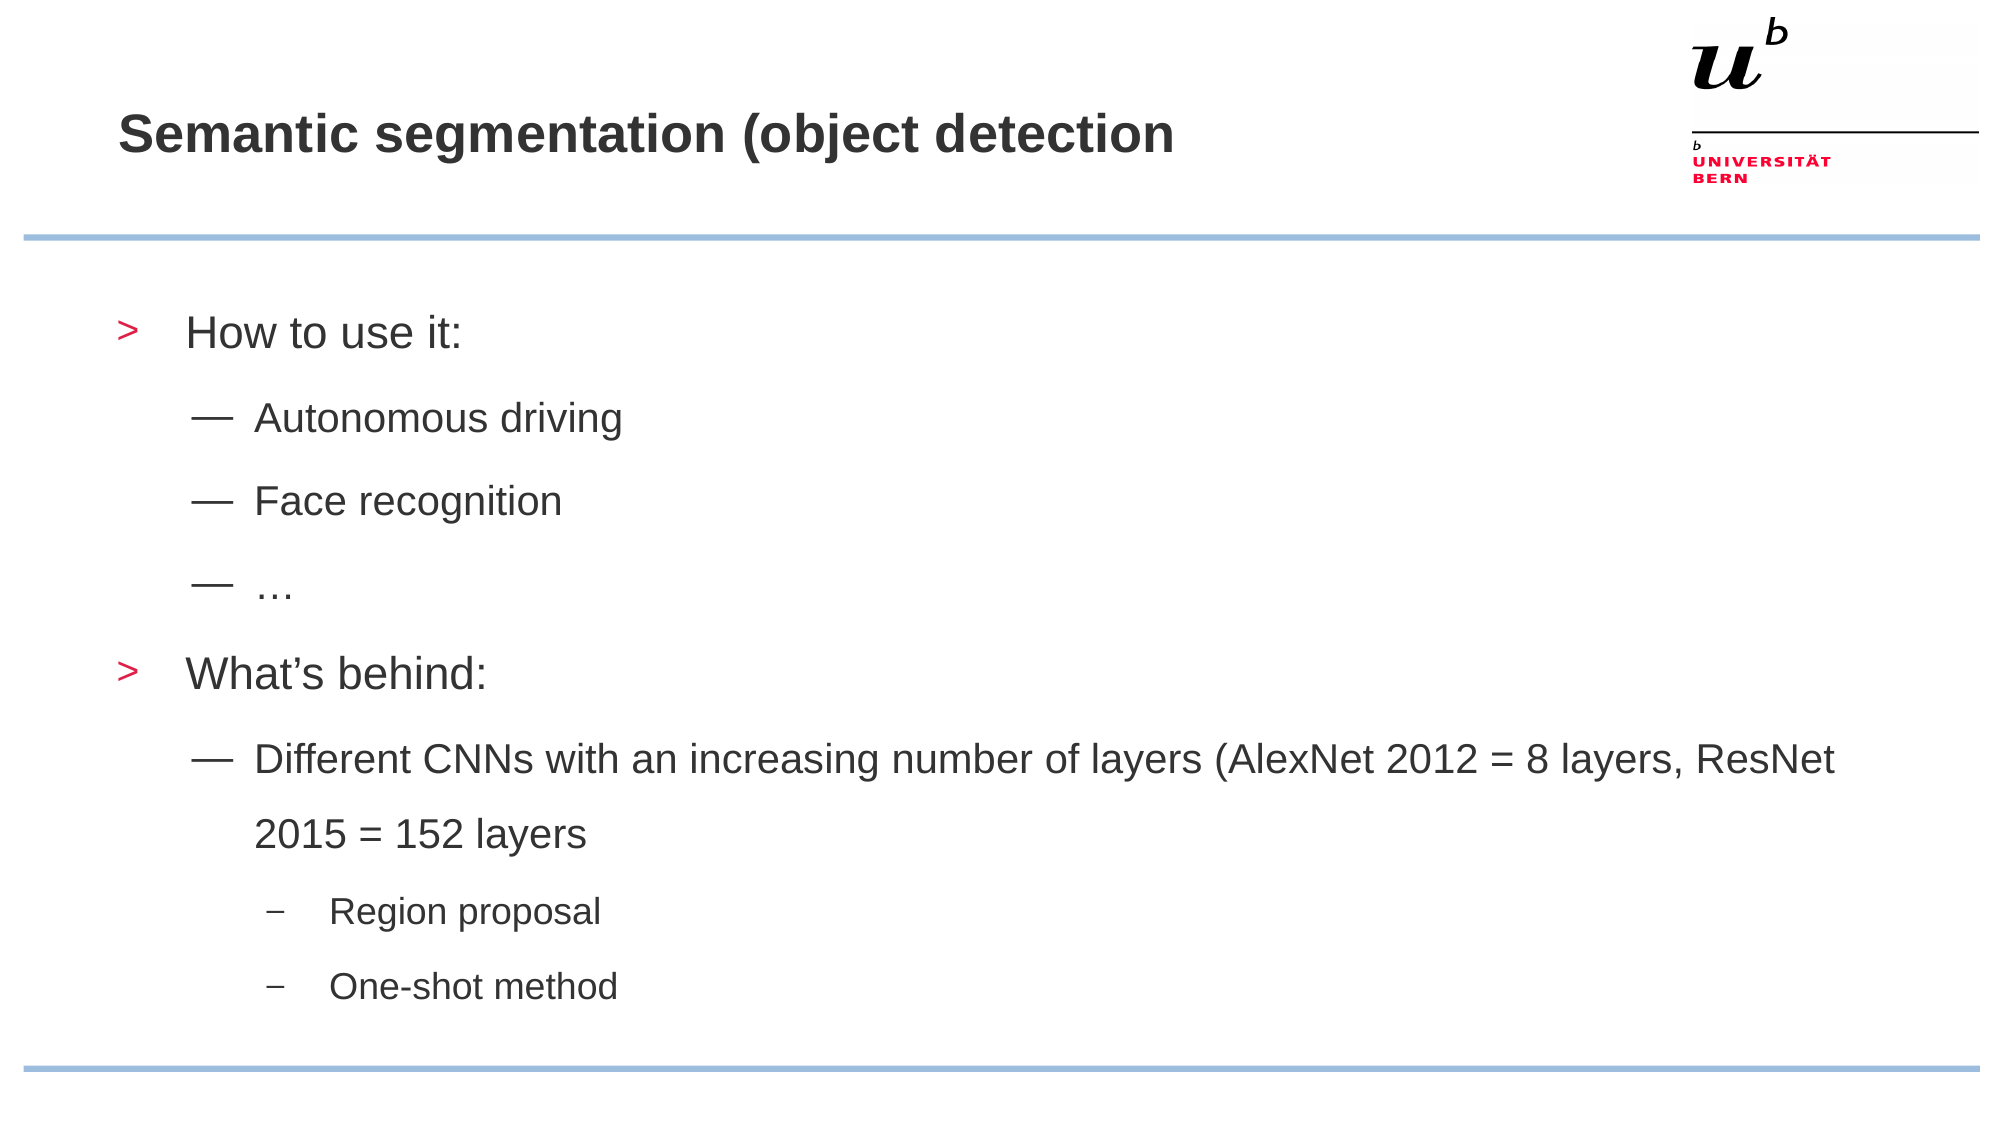

# Semantic segmentation (object detection
How to use it:
Autonomous driving
Face recognition
…
What’s behind:
Different CNNs with an increasing number of layers (AlexNet 2012 = 8 layers, ResNet 2015 = 152 layers
Region proposal
One-shot method